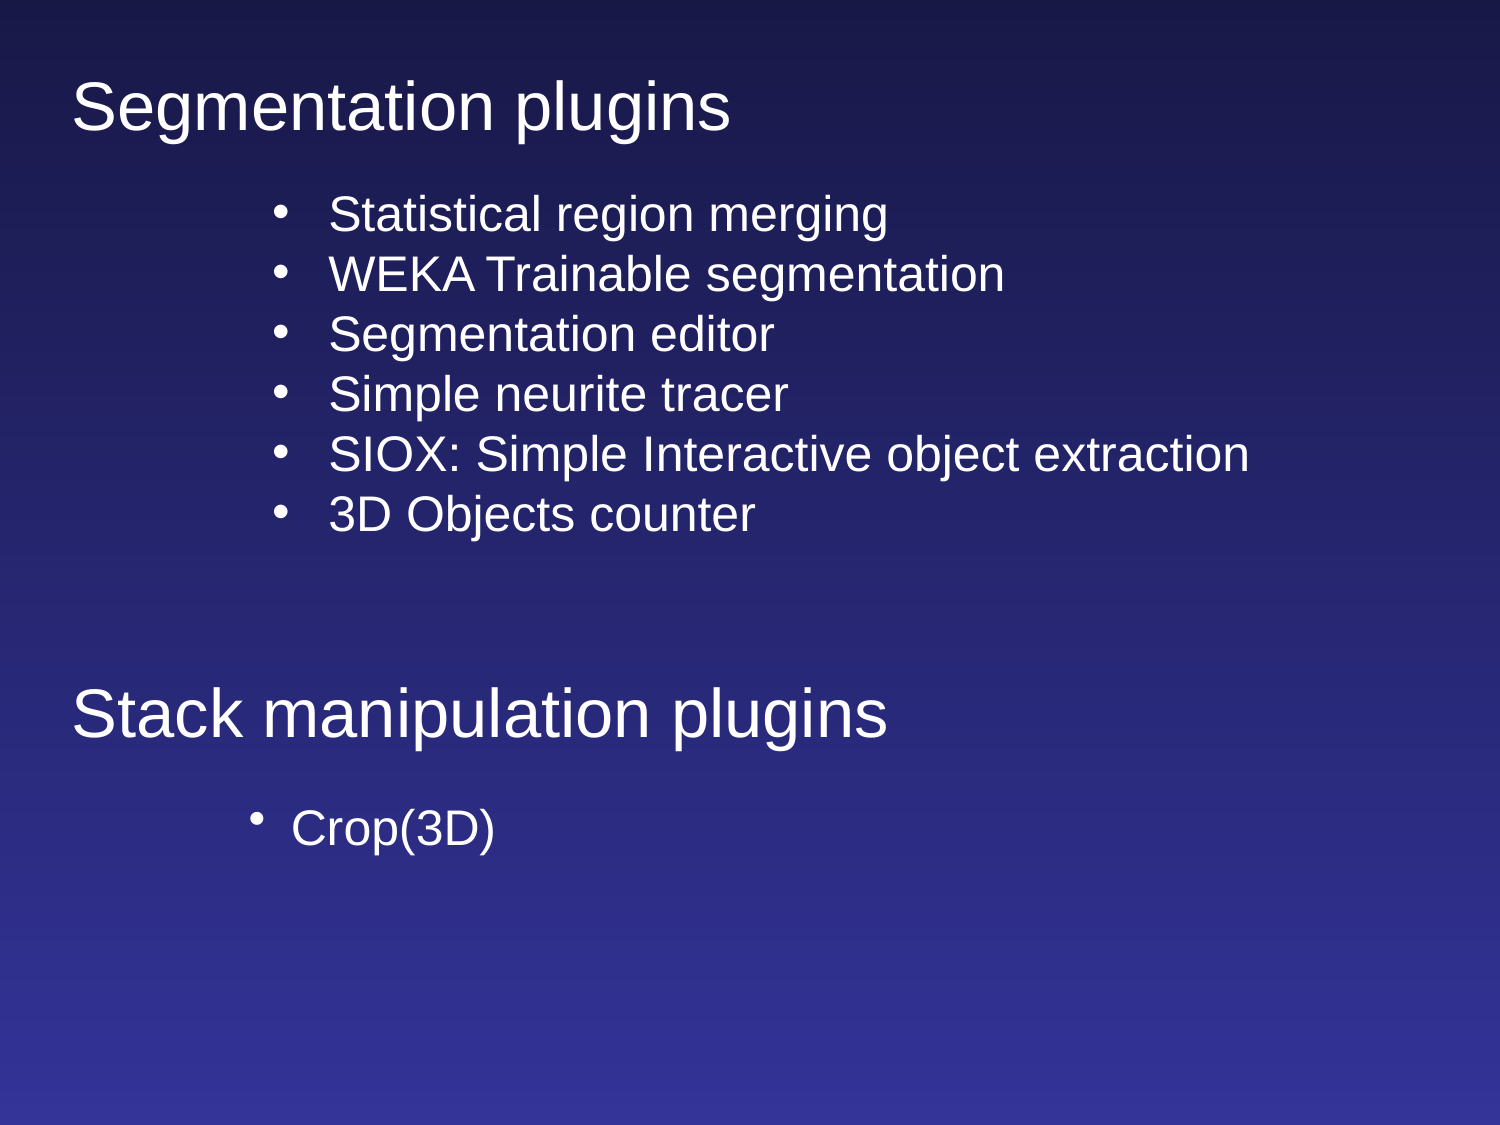

Segmentation plugins
Statistical region merging
WEKA Trainable segmentation
Segmentation editor
Simple neurite tracer
SIOX: Simple Interactive object extraction
3D Objects counter

Stack manipulation plugins
Crop(3D)